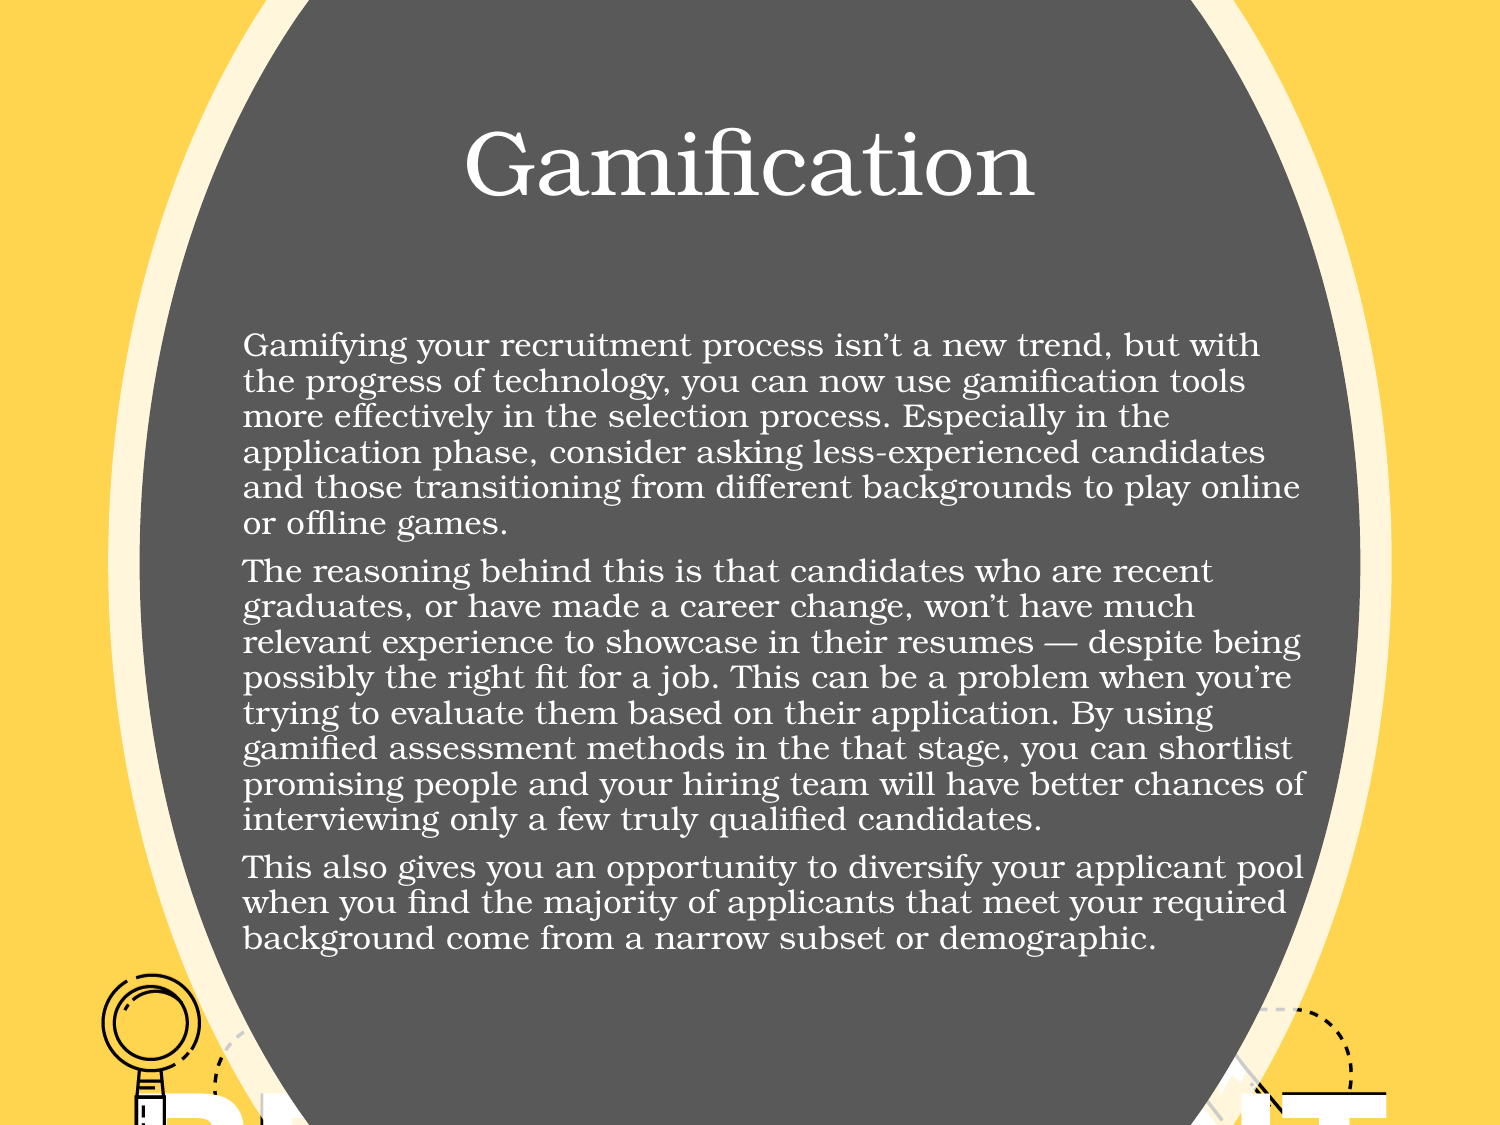

# Gamification
Gamifying your recruitment process isn’t a new trend, but with the progress of technology, you can now use gamification tools more effectively in the selection process. Especially in the application phase, consider asking less-experienced candidates and those transitioning from different backgrounds to play online or offline games.
The reasoning behind this is that candidates who are recent graduates, or have made a career change, won’t have much relevant experience to showcase in their resumes — despite being possibly the right fit for a job. This can be a problem when you’re trying to evaluate them based on their application. By using gamified assessment methods in the that stage, you can shortlist promising people and your hiring team will have better chances of interviewing only a few truly qualified candidates.
This also gives you an opportunity to diversify your applicant pool when you find the majority of applicants that meet your required background come from a narrow subset or demographic.